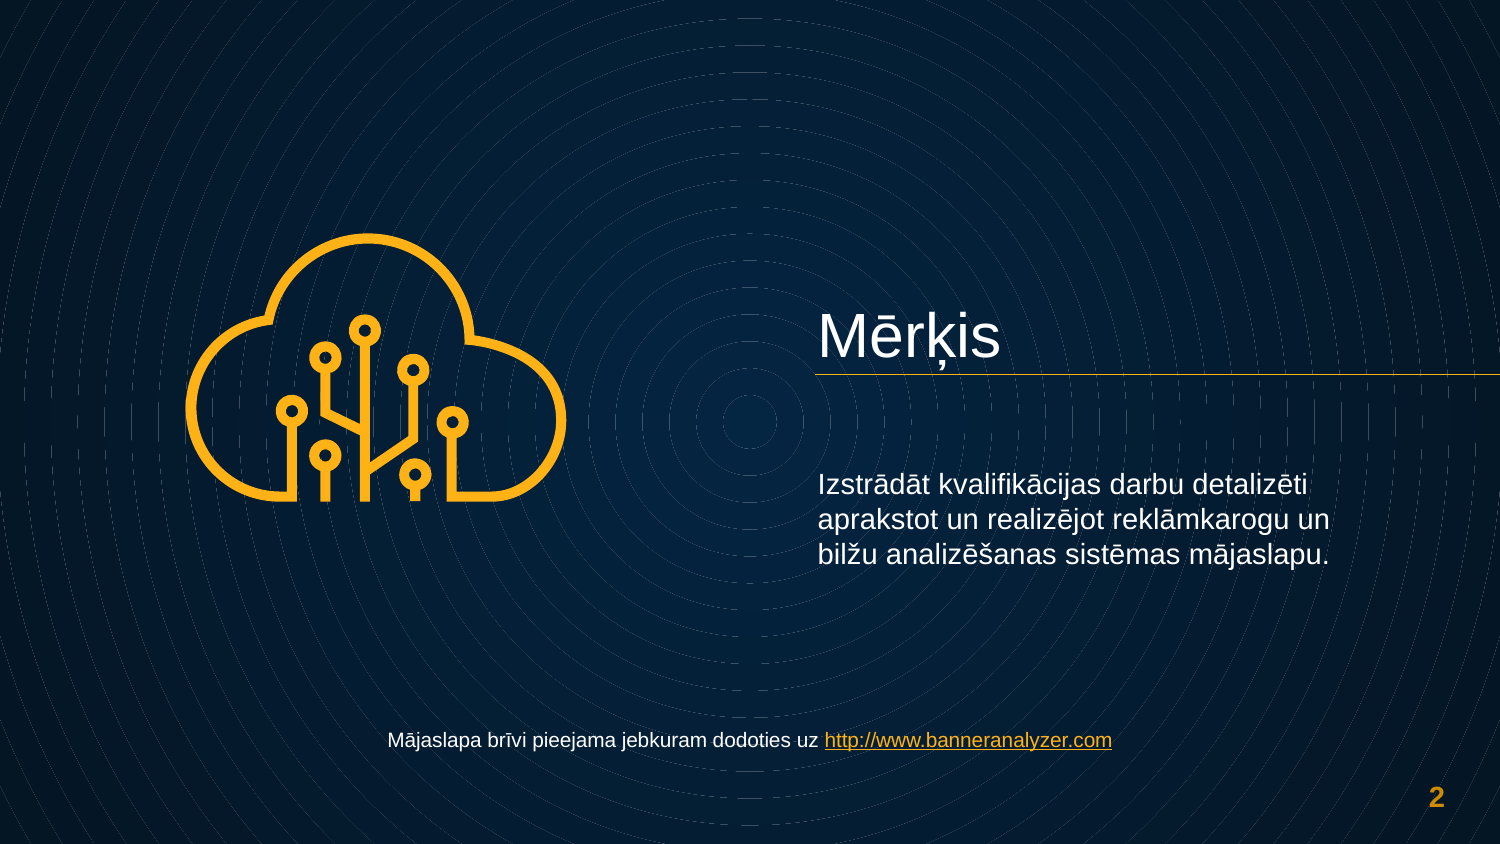

# Mērķis
Izstrādāt kvalifikācijas darbu detalizēti aprakstot un realizējot reklāmkarogu un bilžu analizēšanas sistēmas mājaslapu.
Mājaslapa brīvi pieejama jebkuram dodoties uz http://www.banneranalyzer.com
2